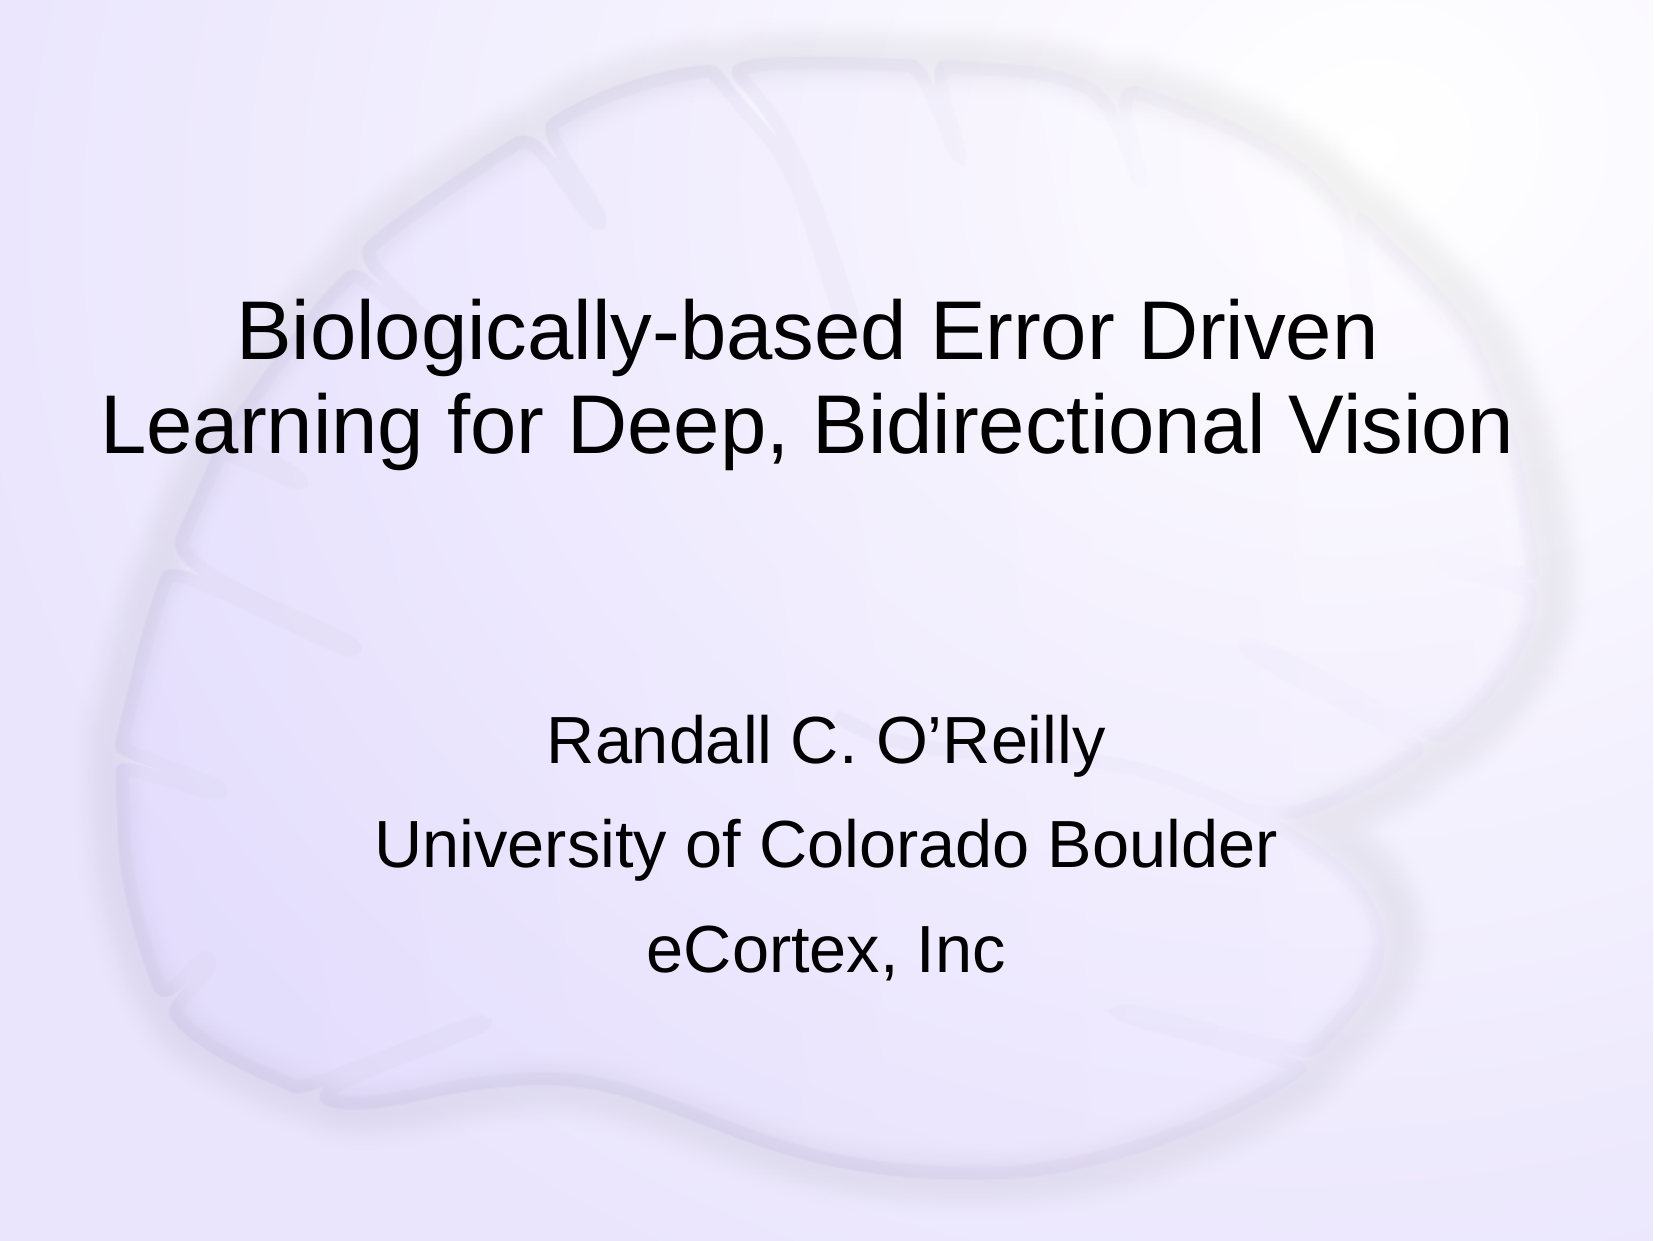

# Biologically-based Error Driven Learning for Deep, Bidirectional Vision
Randall C. O’Reilly
University of Colorado Boulder
eCortex, Inc